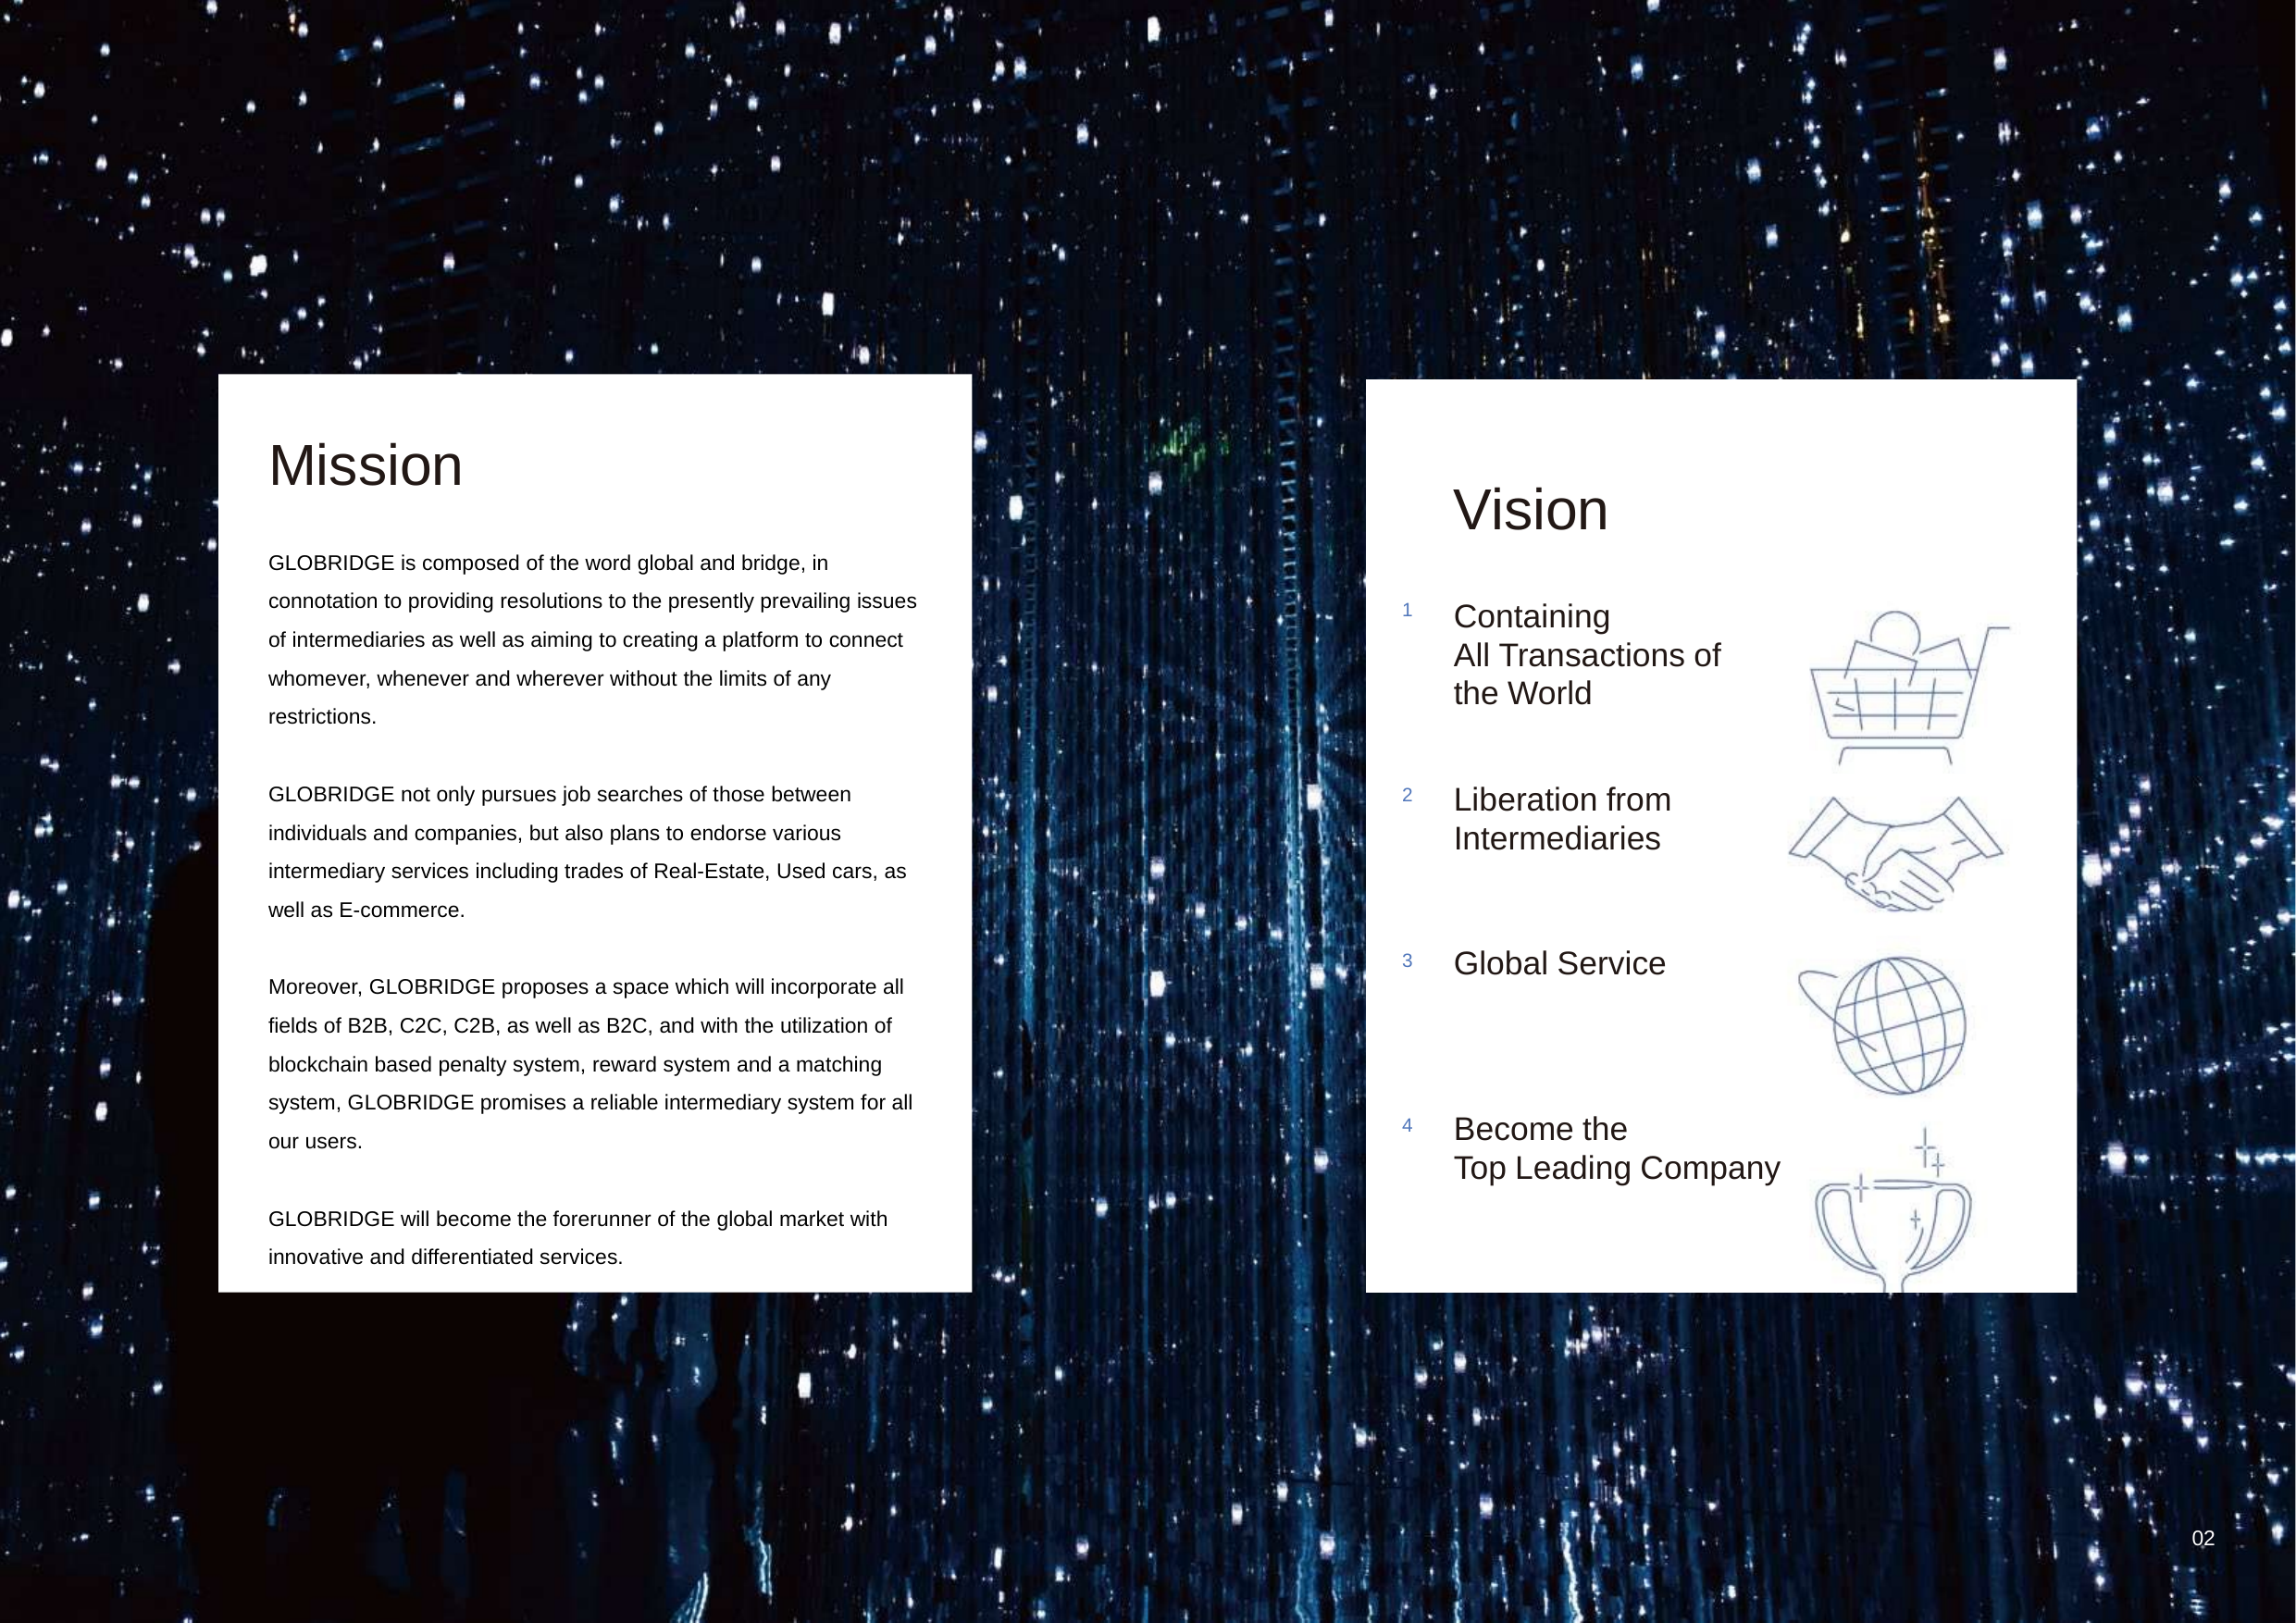

Mission

GLOBRIDGE is composed of the word global and bridge, in connotation to providing resolutions to the presently prevailing issues of intermediaries as well as aiming to creating a platform to connect whomever, whenever and wherever without the limits of any restrictions.

GLOBRIDGE not only pursues job searches of those between individuals and companies, but also plans to endorse various intermediary services including trades of Real-Estate, Used cars, as well as E-commerce.

Moreover, GLOBRIDGE proposes a space which will incorporate all fields of B2B, C2C, C2B, as well as B2C, and with the utilization of a blockchain based penalty system, reward system and a matching system, GLOBRIDGE promises a reliable intermediary system for all our users.

GLOBRIDGE will become the forerunner of the global market with innovative and differentiated services.
Mission

GLOBRIDGE is composed of the word global and bridge, in connotation to providing resolutions to the presently prevailing issues of intermediaries as well as aiming to creating a platform to connect whomever, whenever and wherever without the limits of any restrictions.

GLOBRIDGE not only pursues job searches of those between individuals and companies, but also plans to endorse various intermediary services including trades of Real-Estate, Used cars, as well as E-commerce.

Moreover, GLOBRIDGE proposes a space which will incorporate all fields of B2B, C2C, C2B, as well as B2C, and with the utilization of blockchain based penalty system, reward system and a matching system, GLOBRIDGE promises a reliable intermediary system for all our users.

GLOBRIDGE will become the forerunner of the global market with innovative and differentiated services.
Vision

Containing
All Transactions of
the World

Liberation from
Intermediaries

Global Service

Become the
Top Leading Company
1

2

3

4
02
01